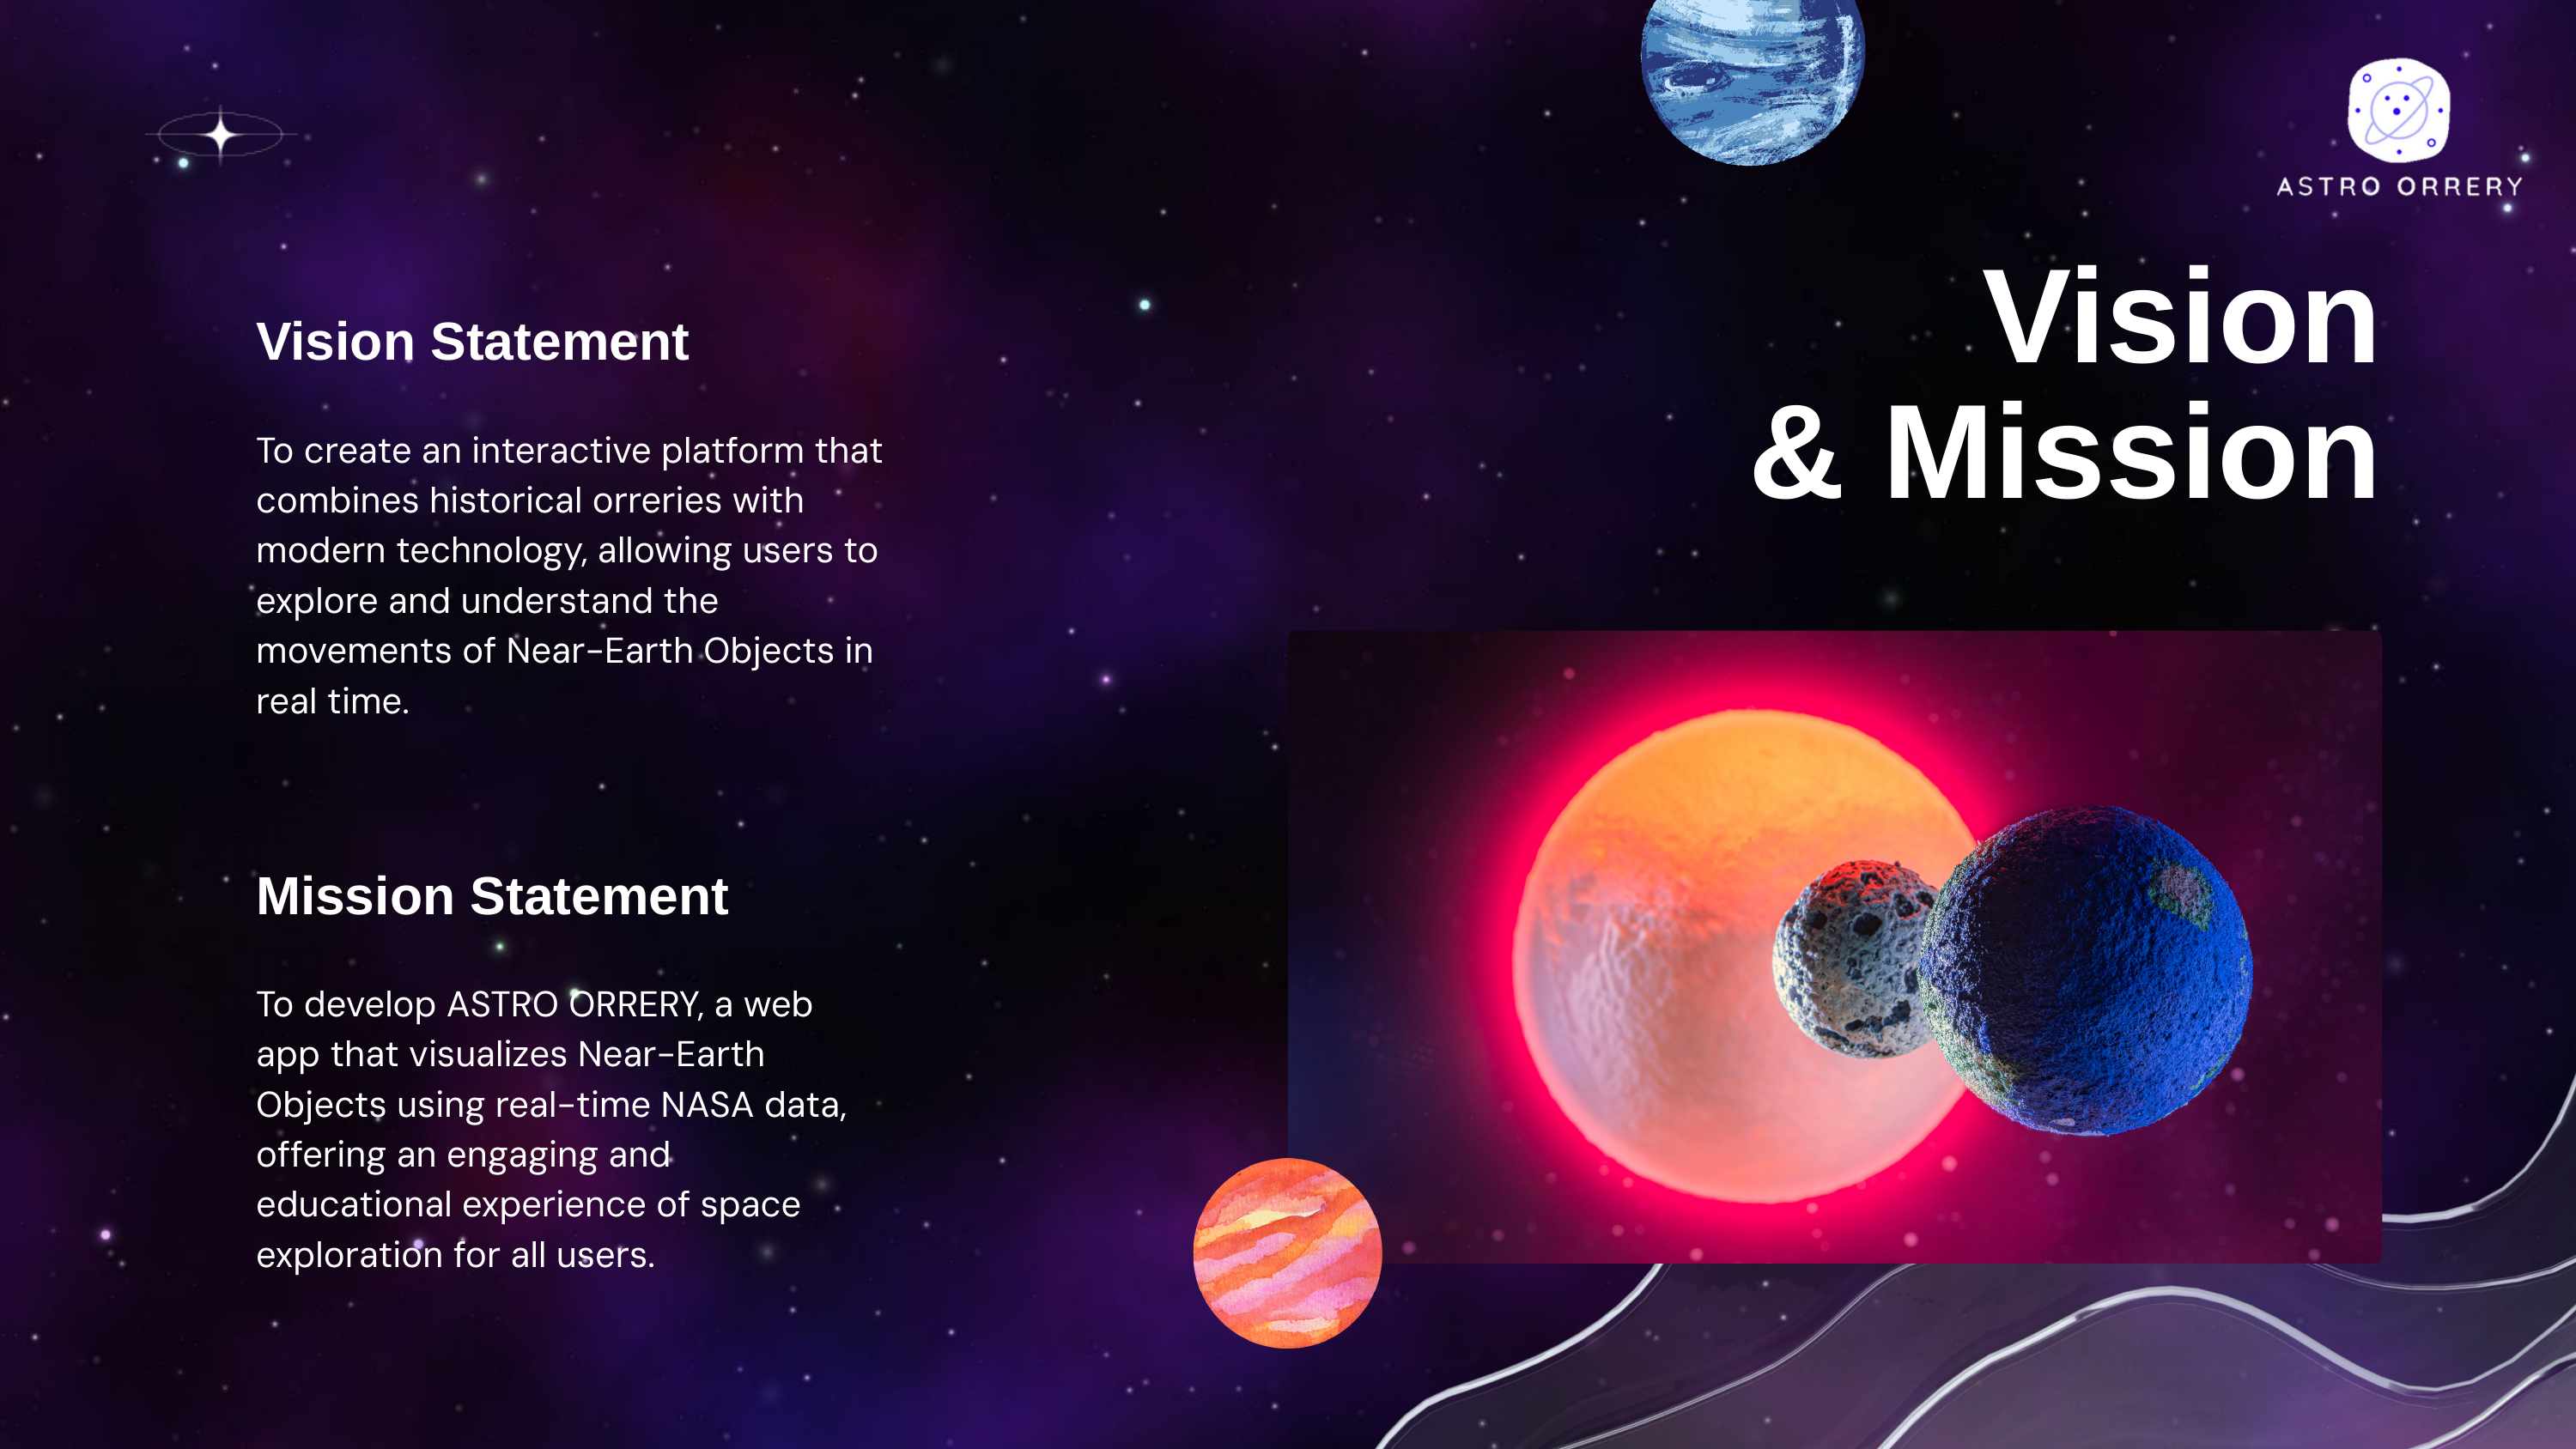

Vision
& Mission
Vision Statement
To create an interactive platform that combines historical orreries with modern technology, allowing users to explore and understand the movements of Near-Earth Objects in real time.

Mission Statement
To develop ASTRO ORRERY, a web app that visualizes Near-Earth Objects using real-time NASA data, offering an engaging and educational experience of space exploration for all users.